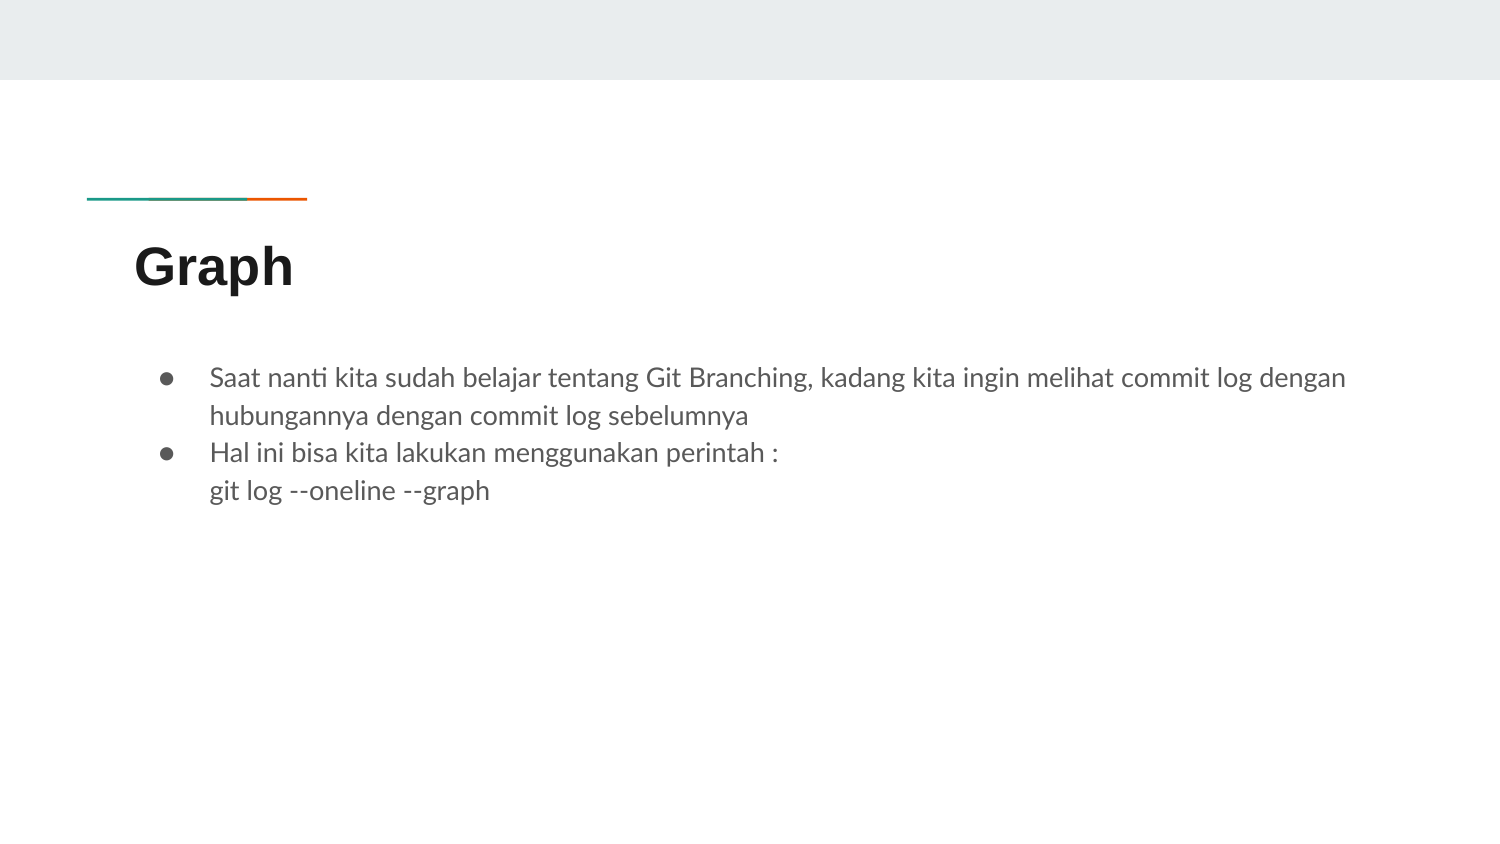

# Graph
Saat nanti kita sudah belajar tentang Git Branching, kadang kita ingin melihat commit log dengan hubungannya dengan commit log sebelumnya
Hal ini bisa kita lakukan menggunakan perintah :
git log --oneline --graph